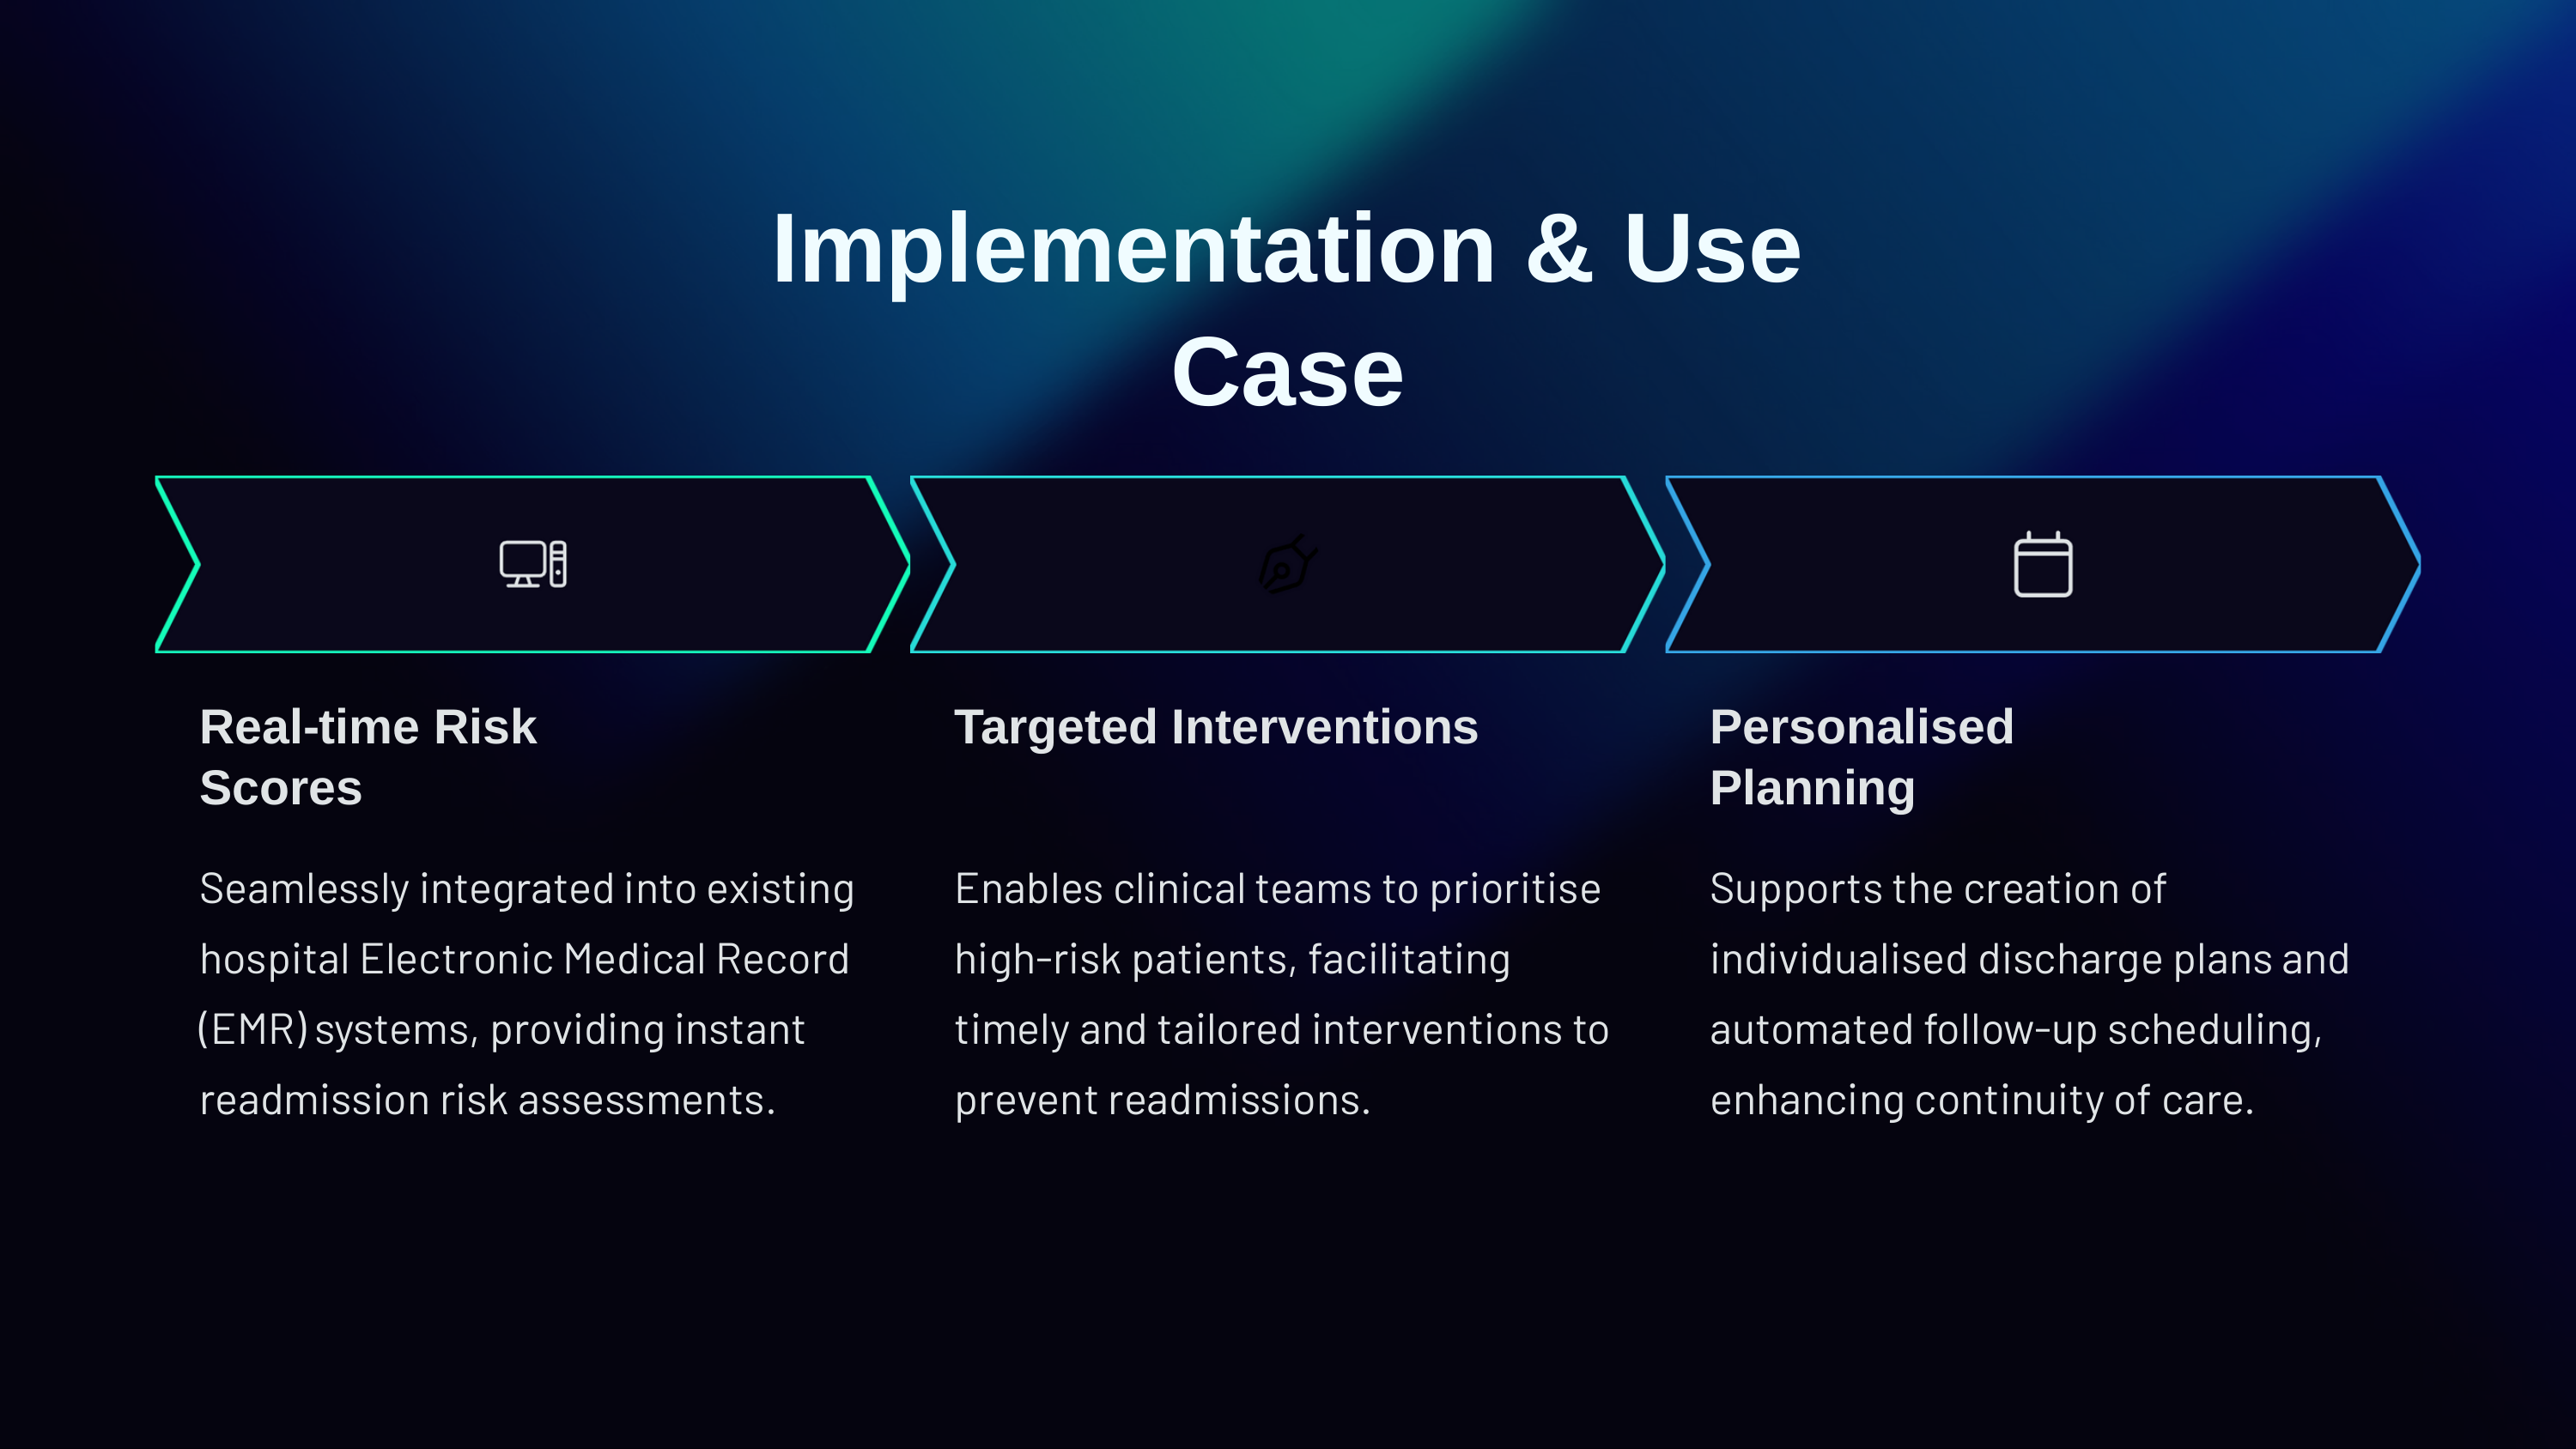

Implementation & Use Case

Real-time Risk Scores
Targeted Interventions
Personalised Planning
Seamlessly integrated into existing hospital Electronic Medical Record (EMR) systems, providing instant readmission risk assessments.
Enables clinical teams to prioritise high-risk patients, facilitating timely and tailored interventions to prevent readmissions.
Supports the creation of individualised discharge plans and automated follow-up scheduling, enhancing continuity of care.